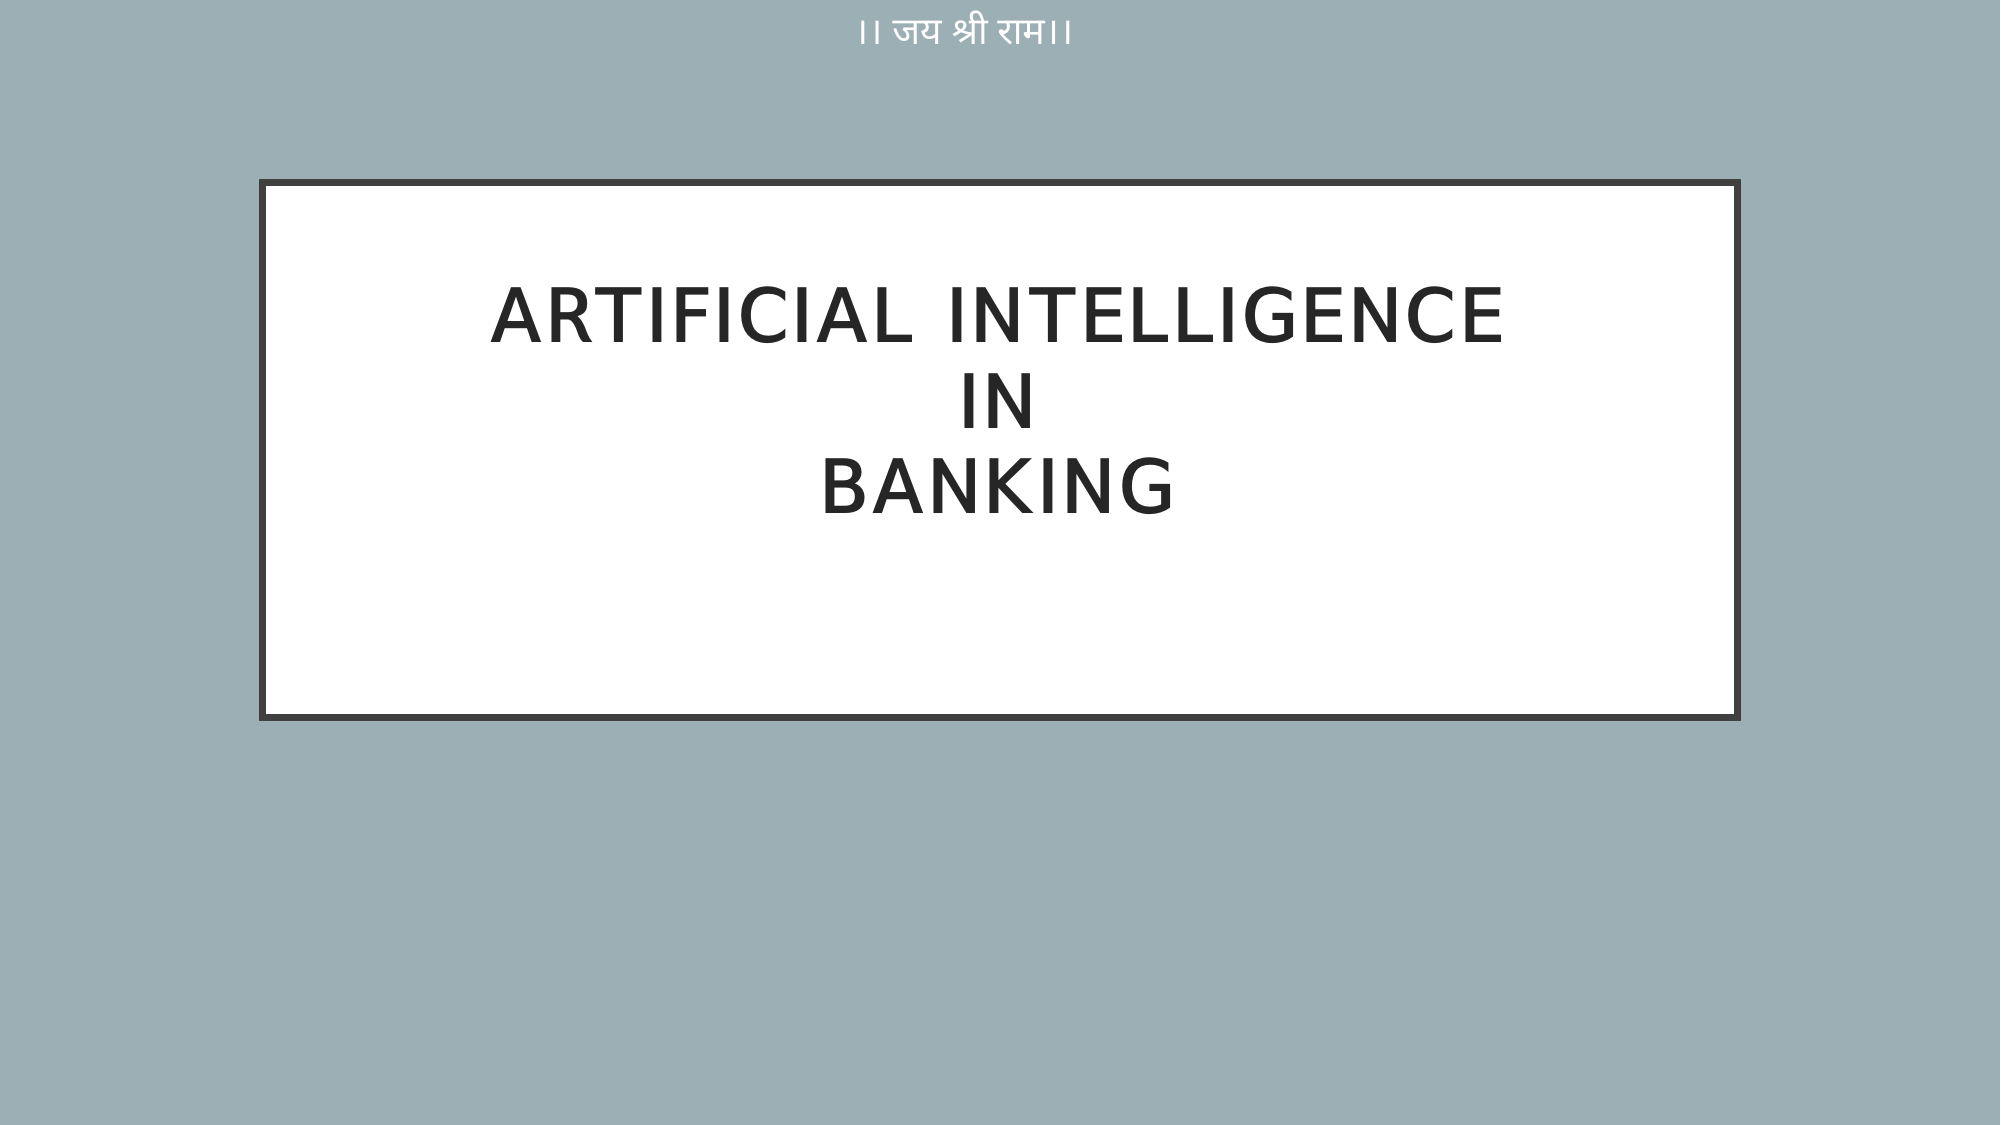

।। जय श्री राम।।
# Artificial Intelligence in Banking